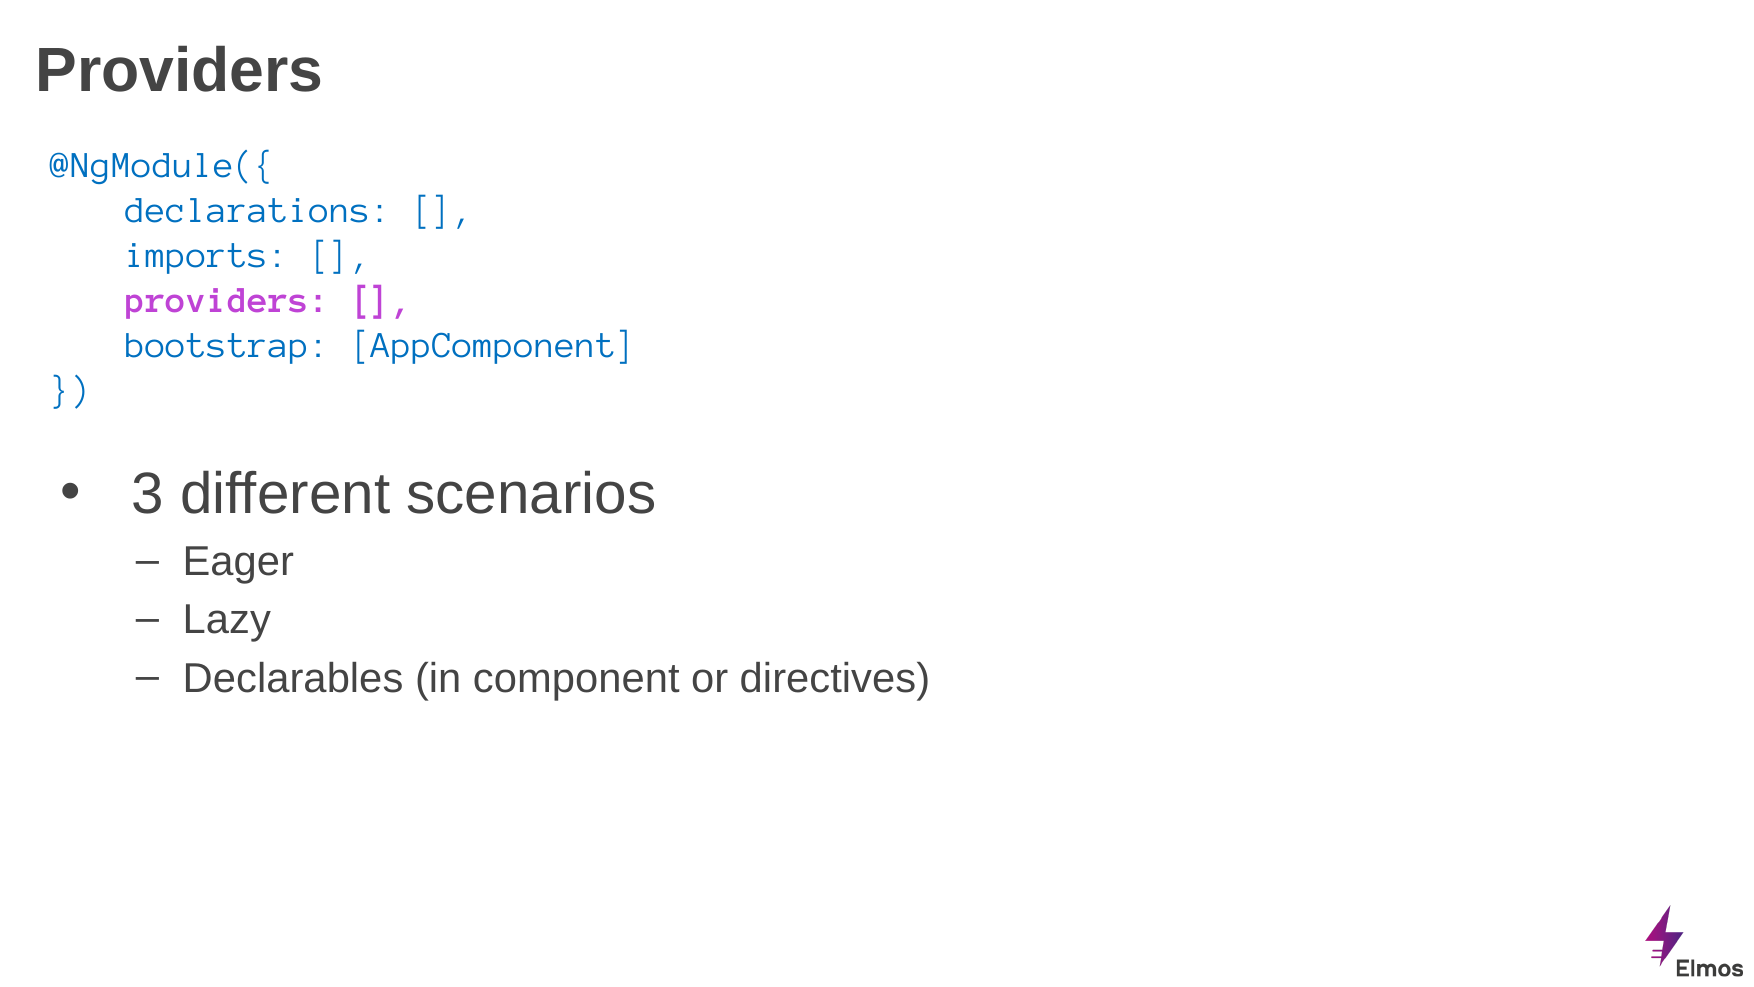

# Providers
@NgModule({
declarations: [],
imports: [],
providers: [],
bootstrap: [AppComponent]
})
3 different scenarios
Eager
Lazy
Declarables (in component or directives)